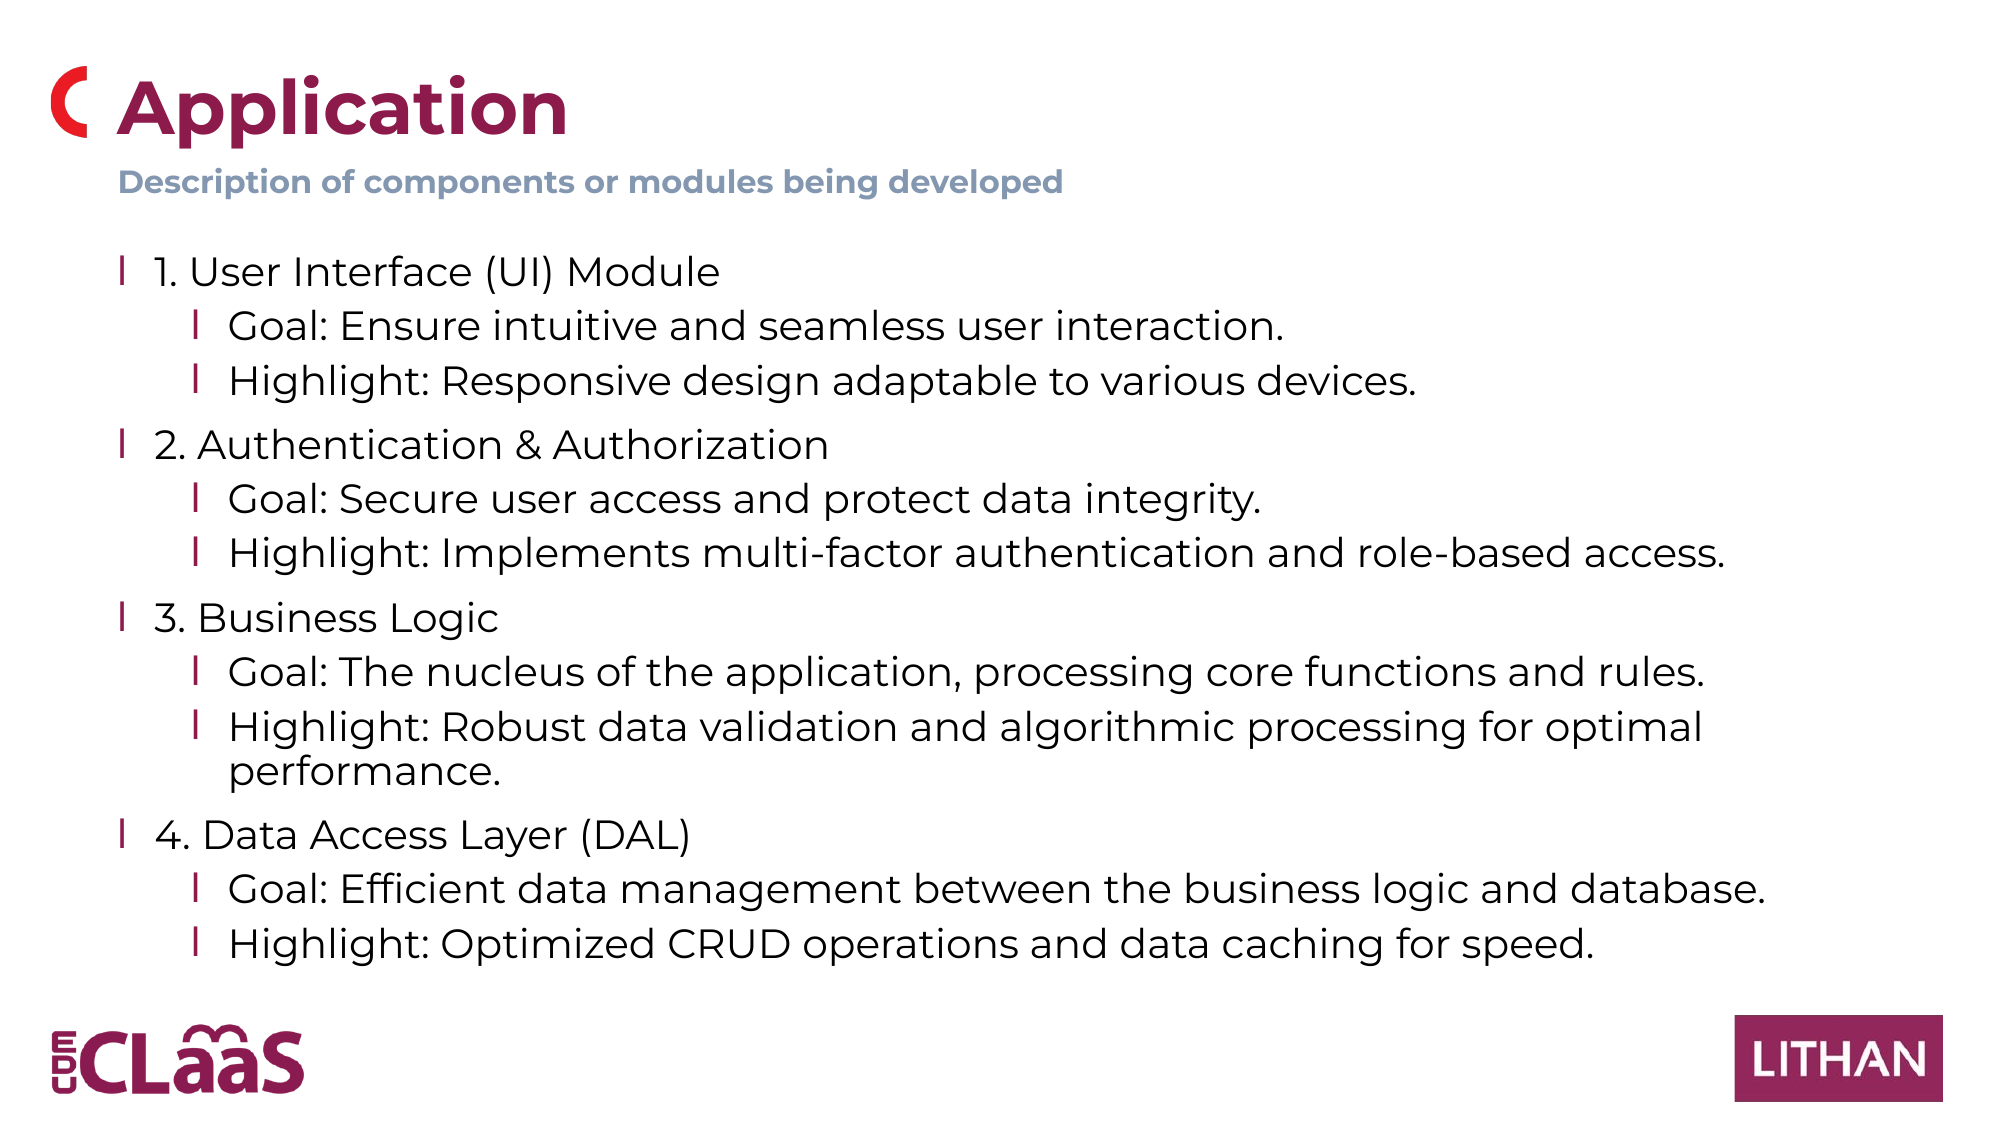

Application
Description of components or modules being developed
1. User Interface (UI) Module
Goal: Ensure intuitive and seamless user interaction.
Highlight: Responsive design adaptable to various devices.
2. Authentication & Authorization
Goal: Secure user access and protect data integrity.
Highlight: Implements multi-factor authentication and role-based access.
3. Business Logic
Goal: The nucleus of the application, processing core functions and rules.
Highlight: Robust data validation and algorithmic processing for optimal performance.
4. Data Access Layer (DAL)
Goal: Efficient data management between the business logic and database.
Highlight: Optimized CRUD operations and data caching for speed.